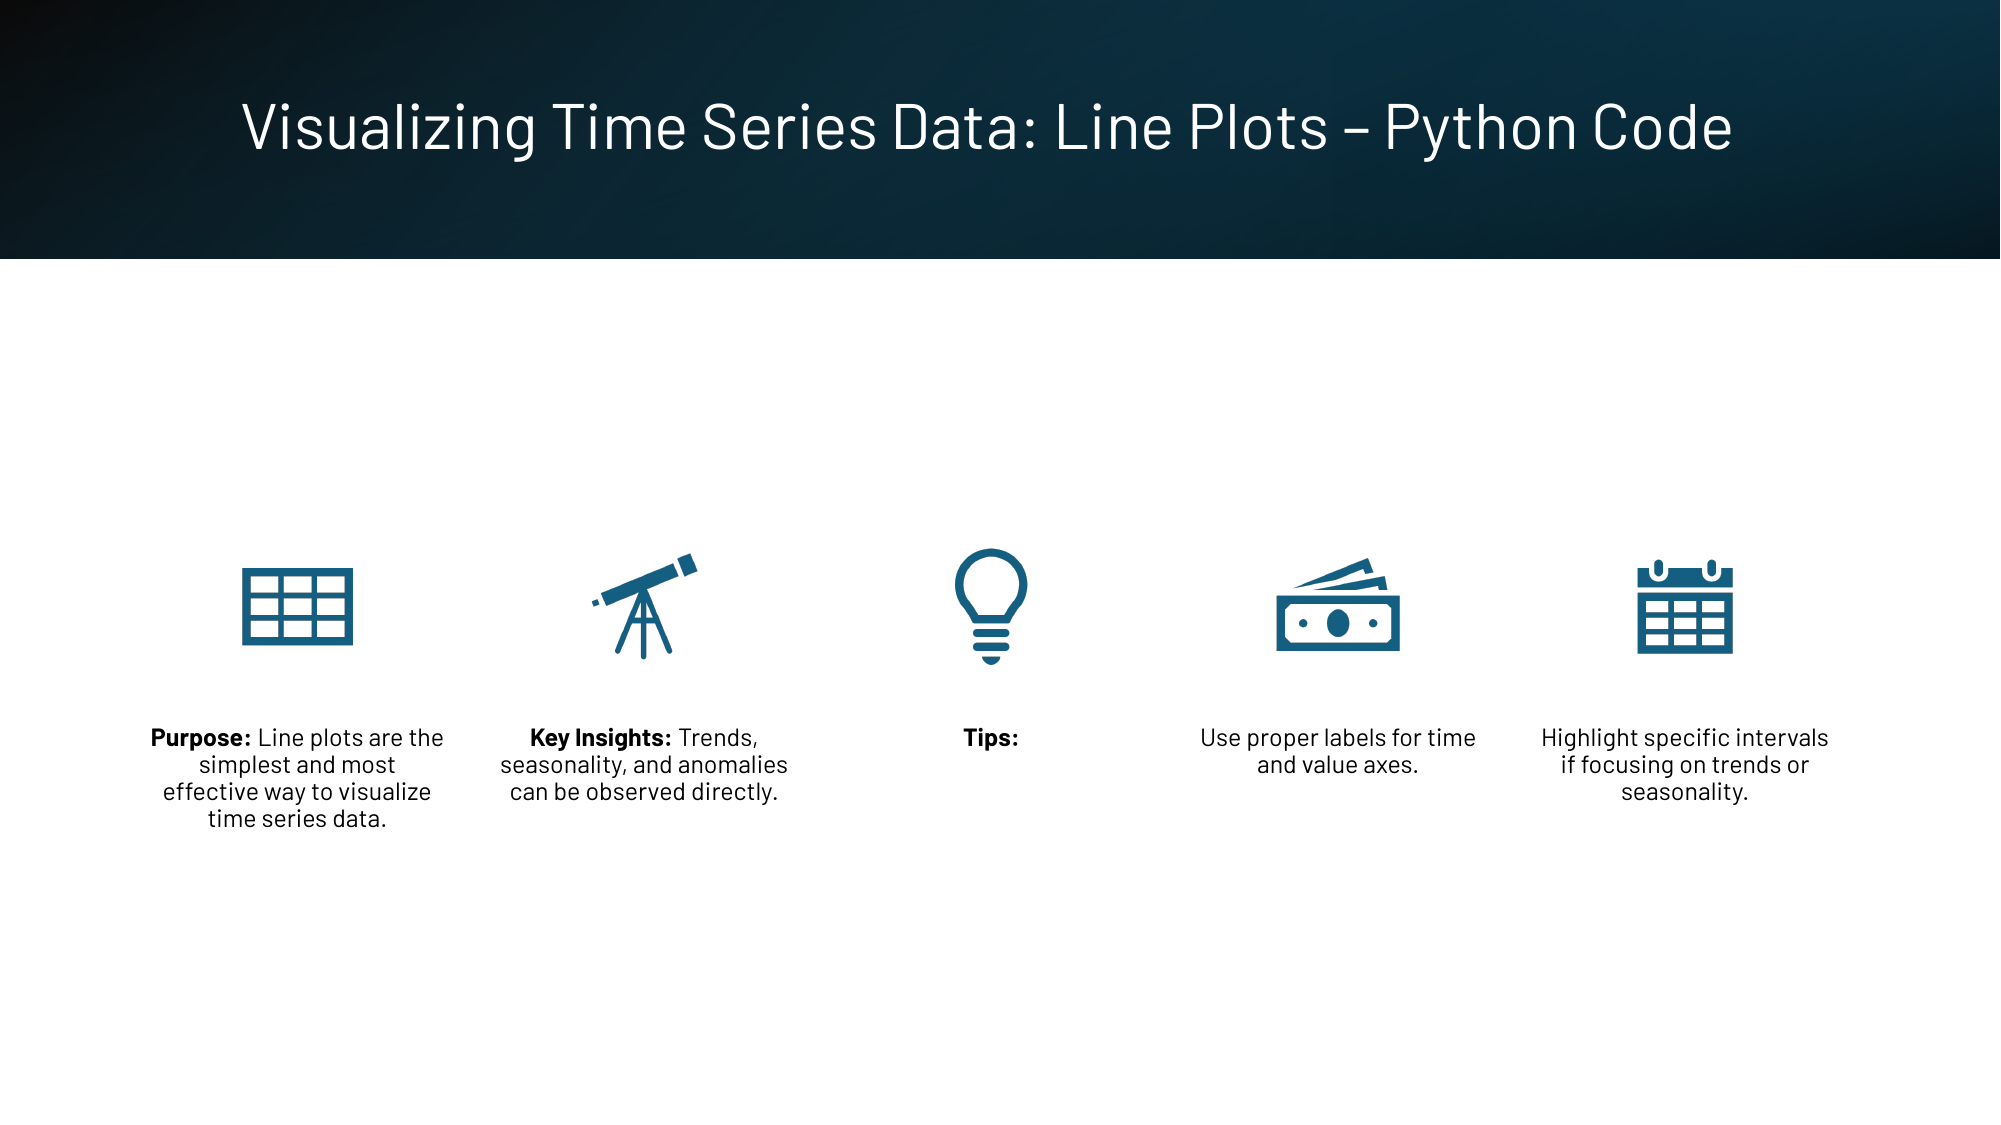

# Visualizing Time Series Data: Line Plots – Python Code
Purpose: Line plots are the simplest and most effective way to visualize time series data.
Key Insights: Trends, seasonality, and anomalies can be observed directly.
Tips:
Use proper labels for time and value axes.
Highlight specific intervals if focusing on trends or seasonality.